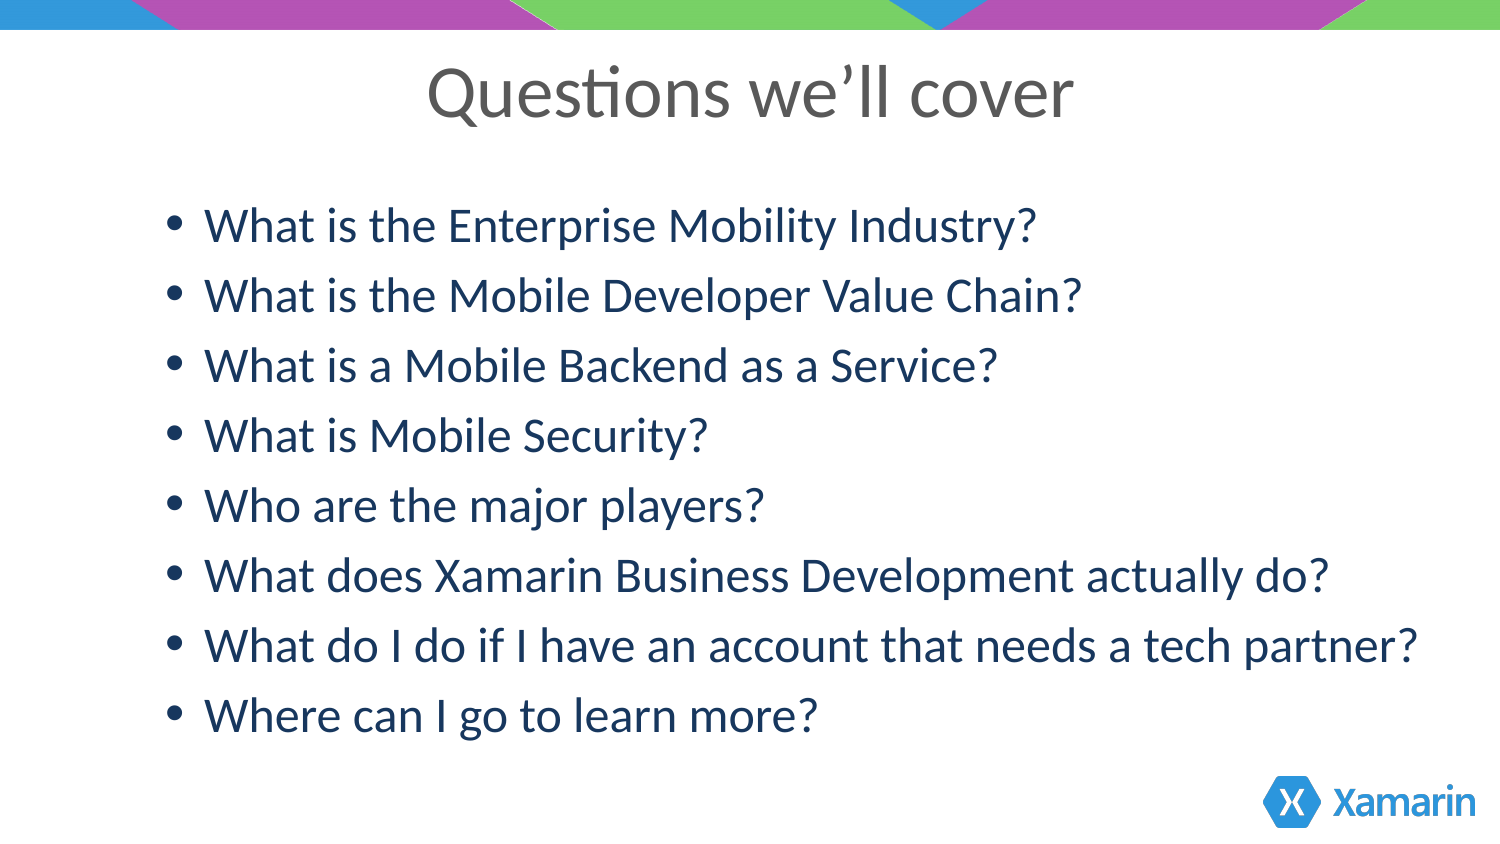

Questions we’ll cover
What is the Enterprise Mobility Industry?
What is the Mobile Developer Value Chain?
What is a Mobile Backend as a Service?
What is Mobile Security?
Who are the major players?
What does Xamarin Business Development actually do?
What do I do if I have an account that needs a tech partner?
Where can I go to learn more?